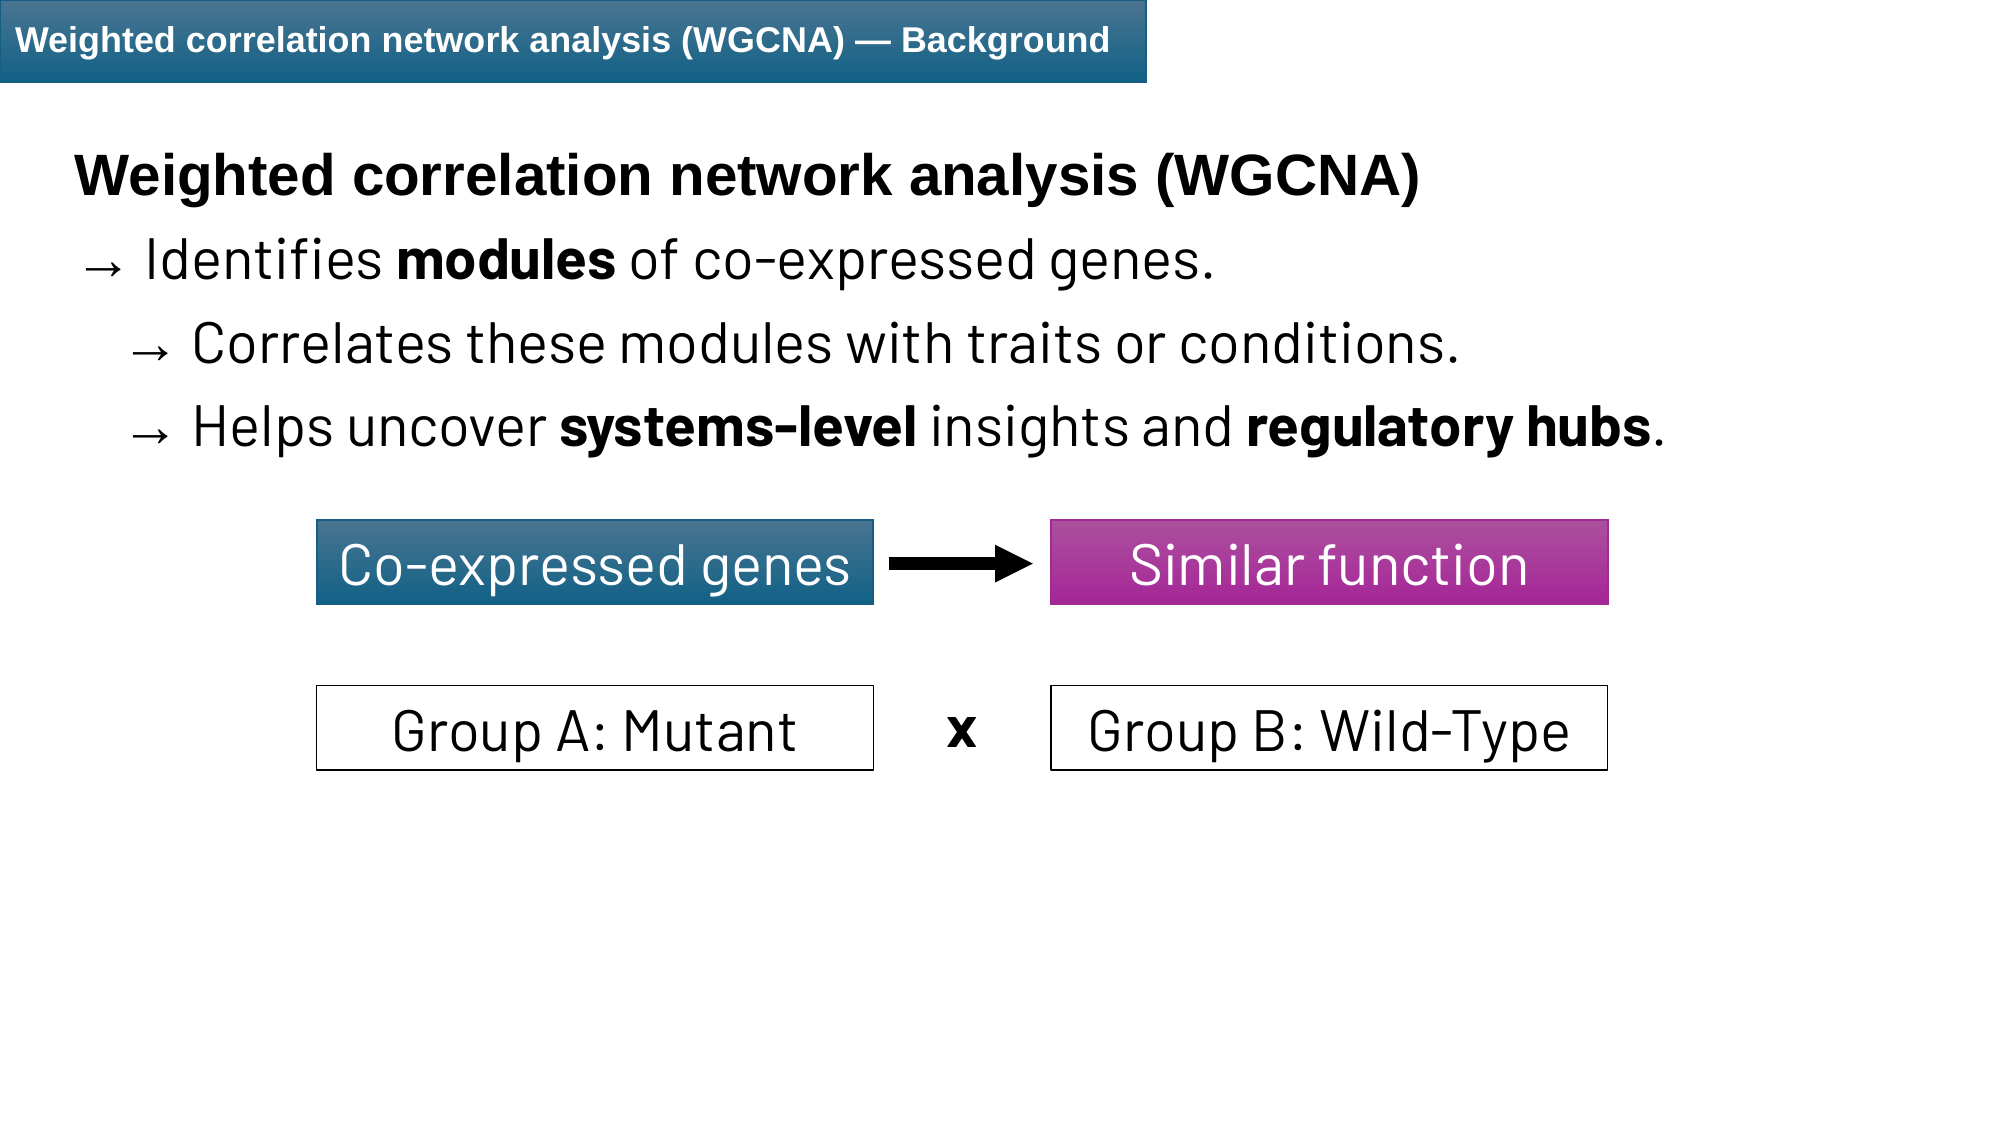

# Weighted correlation network analysis (WGCNA) — Background
Weighted correlation network analysis (WGCNA)
→ Identifies modules of co-expressed genes.
    → Correlates these modules with traits or conditions.
    → Helps uncover systems-level insights and regulatory hubs.
Co-expressed genes
Similar function
x
Group A: Mutant
Group B: Wild-Type